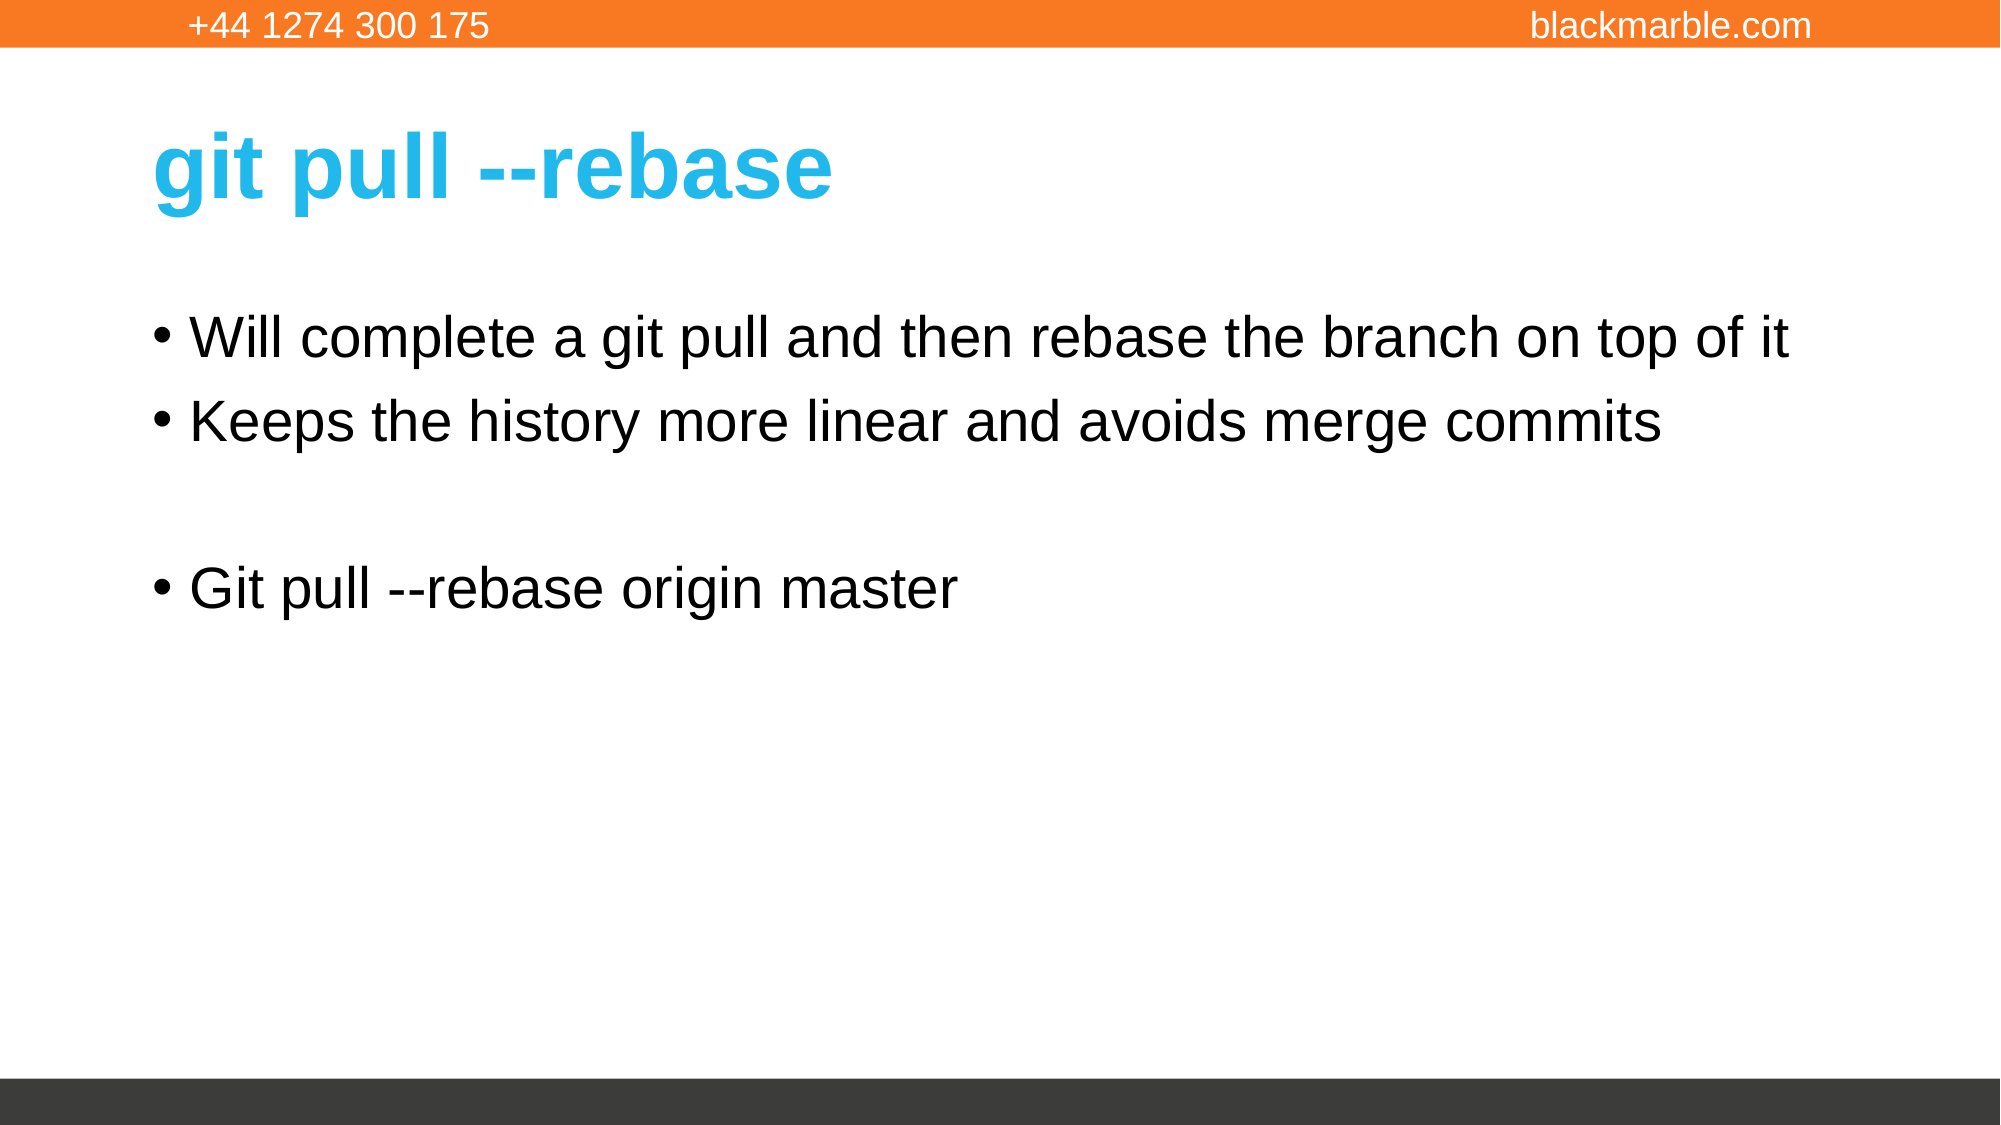

# git pull --rebase
Will complete a git pull and then rebase the branch on top of it
Keeps the history more linear and avoids merge commits

Git pull --rebase origin master